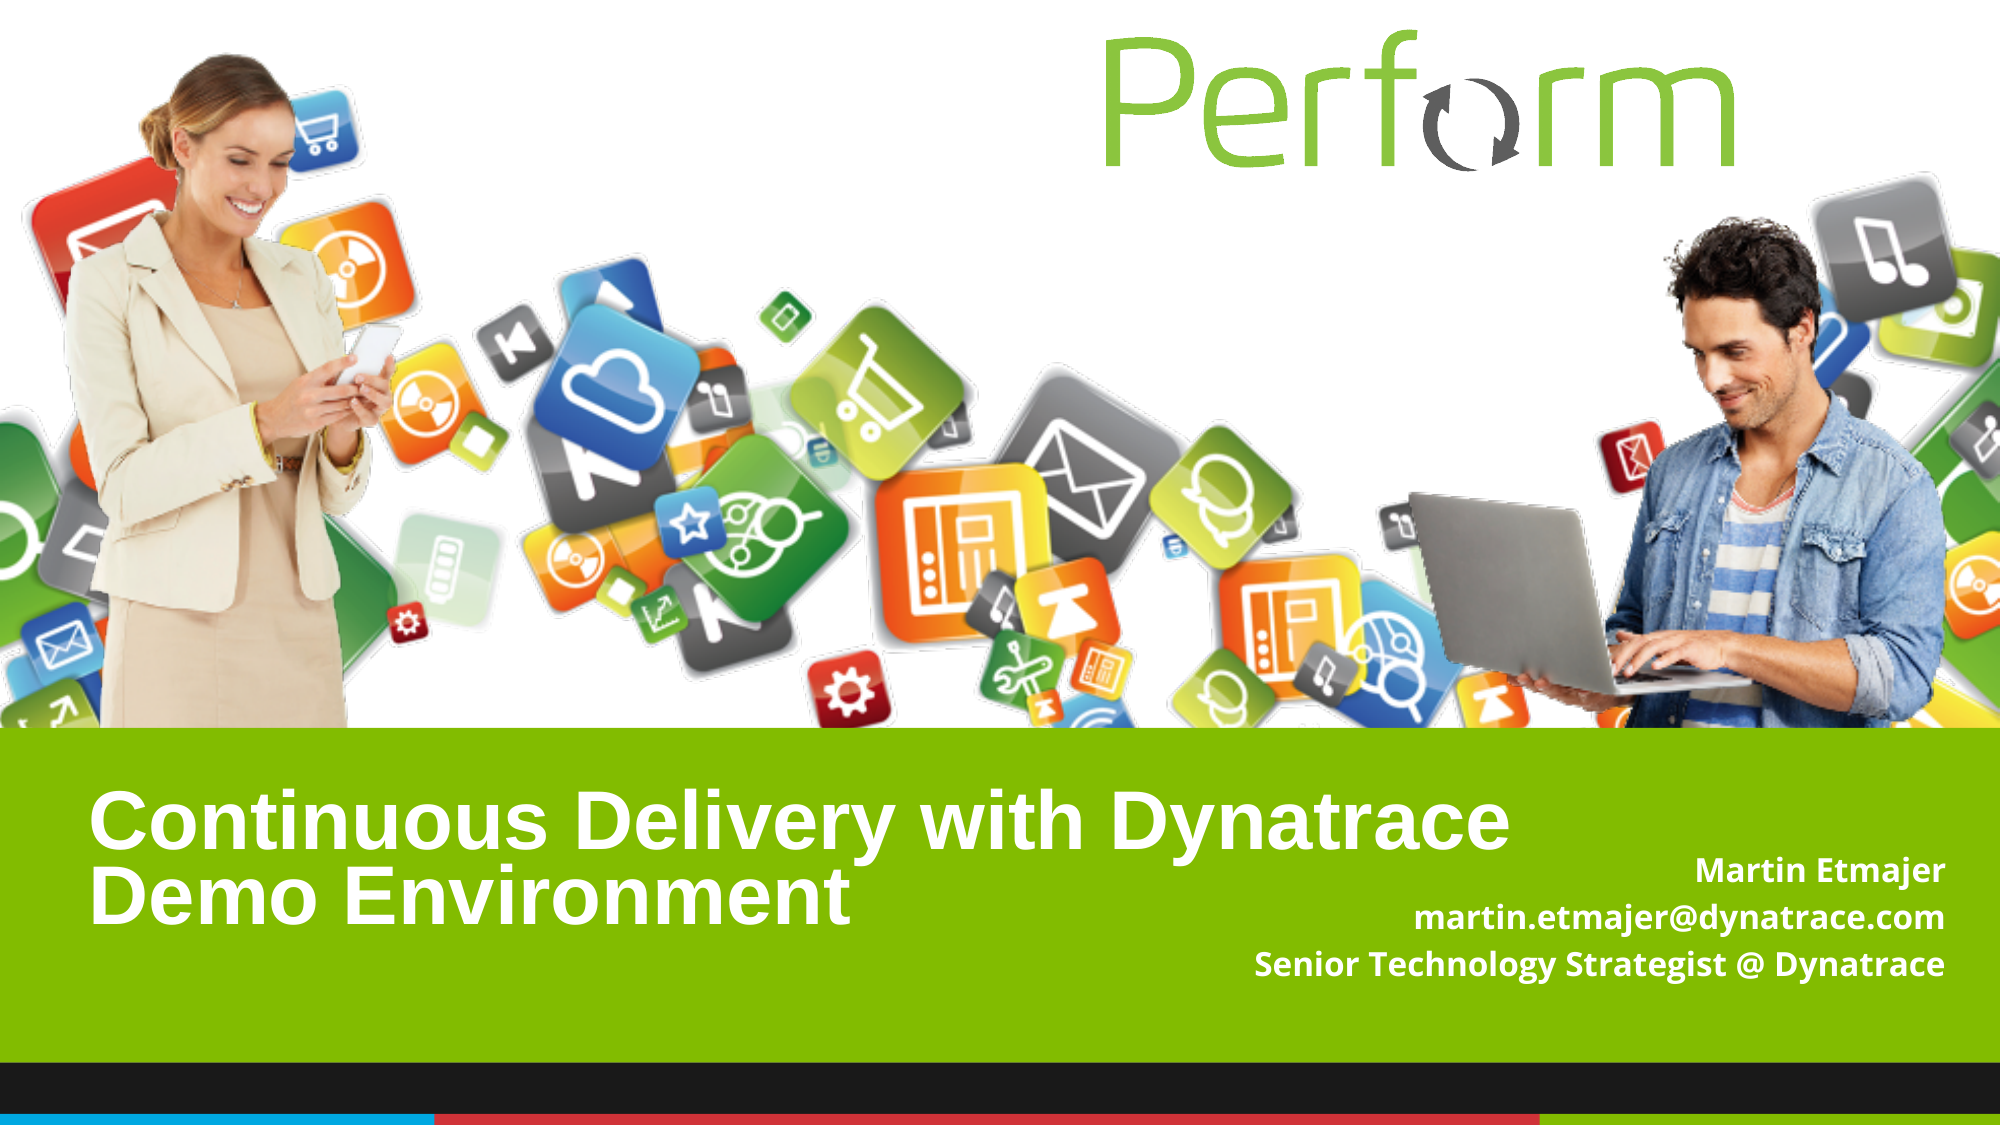

# Continuous Delivery with Dynatrace Demo Environment
Martin Etmajer
martin.etmajer@dynatrace.com
Senior Technology Strategist @ Dynatrace